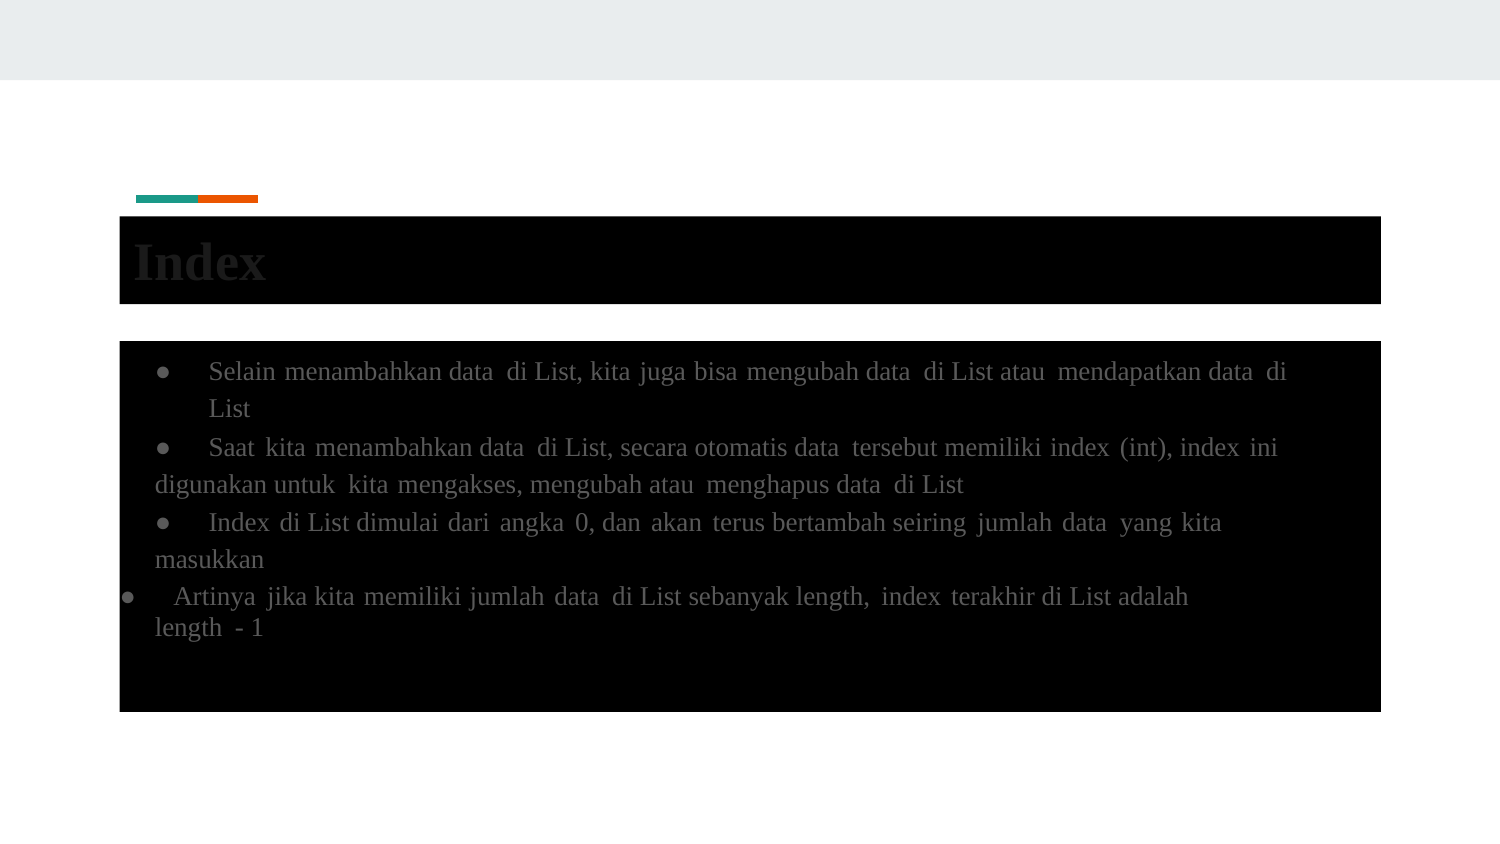

Index

●    Selain menambahkan data di List, kita juga bisa mengubah data di List atau mendapatkan data di
List
●	Saat kita menambahkan data di List, secara otomatis data tersebut memiliki index (int), index ini
digunakan untuk kita mengakses, mengubah atau menghapus data di List
●	Index di List dimulai dari angka 0, dan akan terus bertambah seiring jumlah data yang kita
masukkan
●    Artinya jika kita memiliki jumlah data di List sebanyak length, index terakhir di List adalah length - 1